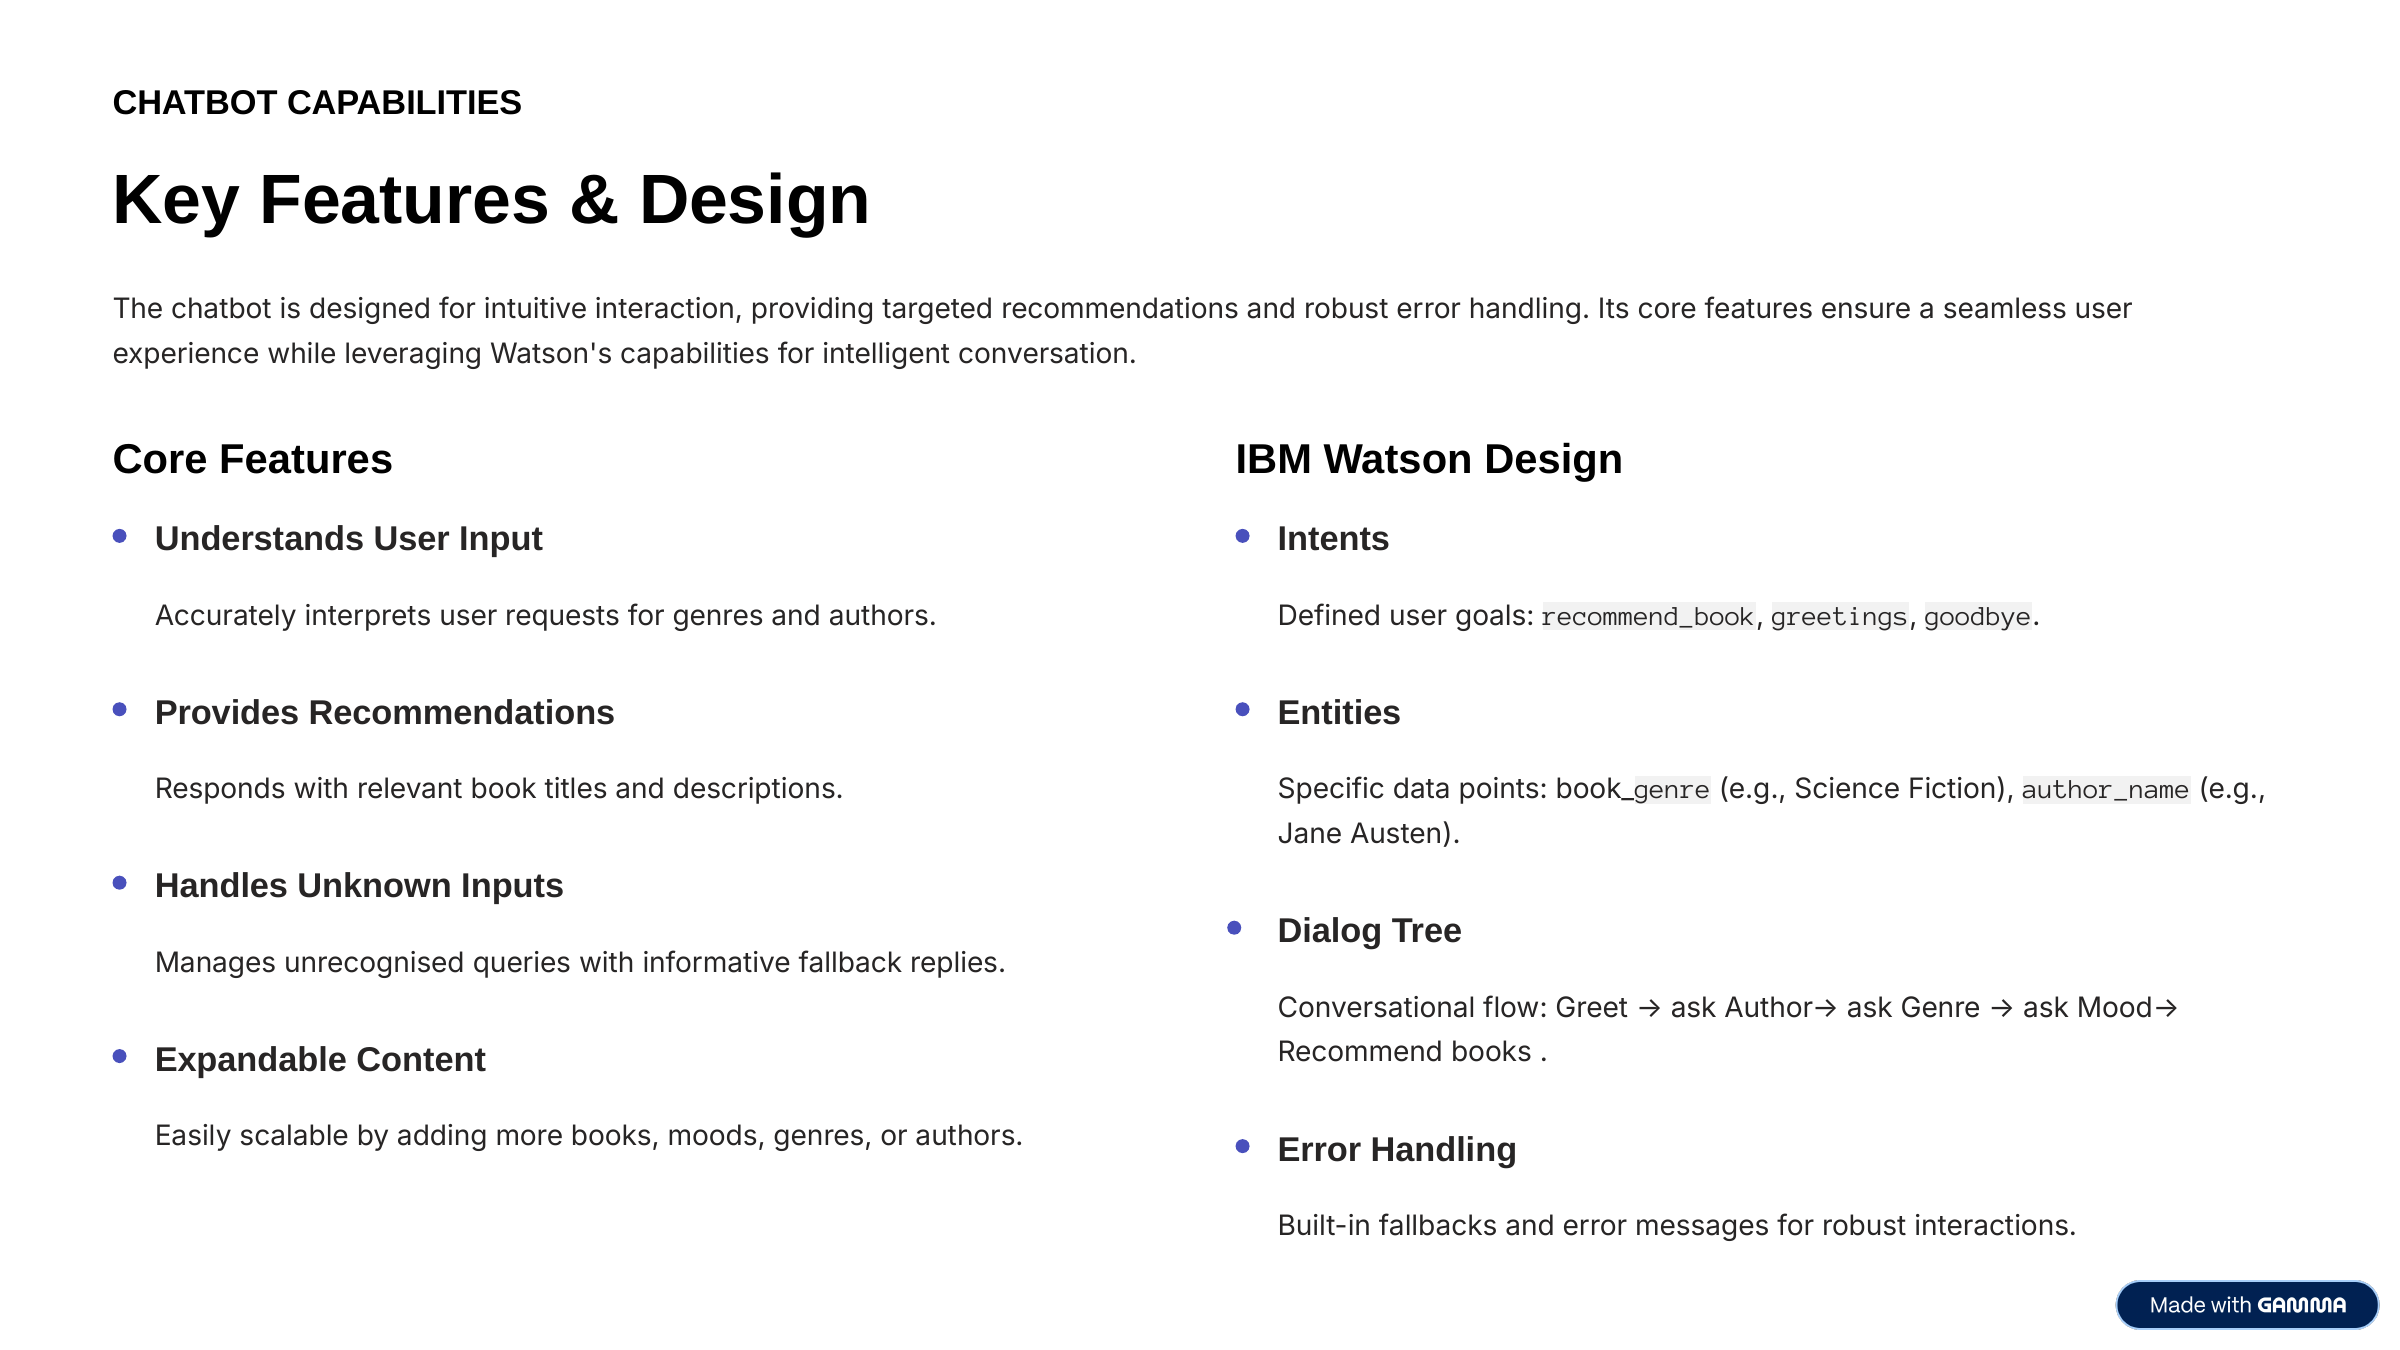

CHATBOT CAPABILITIES
Key Features & Design
The chatbot is designed for intuitive interaction, providing targeted recommendations and robust error handling. Its core features ensure a seamless user experience while leveraging Watson's capabilities for intelligent conversation.
Core Features
IBM Watson Design
Understands User Input
Intents

Accurately interprets user requests for genres and authors.
Defined user goals: recommend_book, greetings, goodbye.
Provides Recommendations
Entities

Responds with relevant book titles and descriptions.
Specific data points: book_genre (e.g., Science Fiction), author_name (e.g., Jane Austen).
Handles Unknown Inputs

Dialog Tree

Manages unrecognised queries with informative fallback replies.
Conversational flow: Greet -> ask Author-> ask Genre -> ask Mood-> Recommend books .
Expandable Content

Easily scalable by adding more books, moods, genres, or authors.
Error Handling

Built-in fallbacks and error messages for robust interactions.